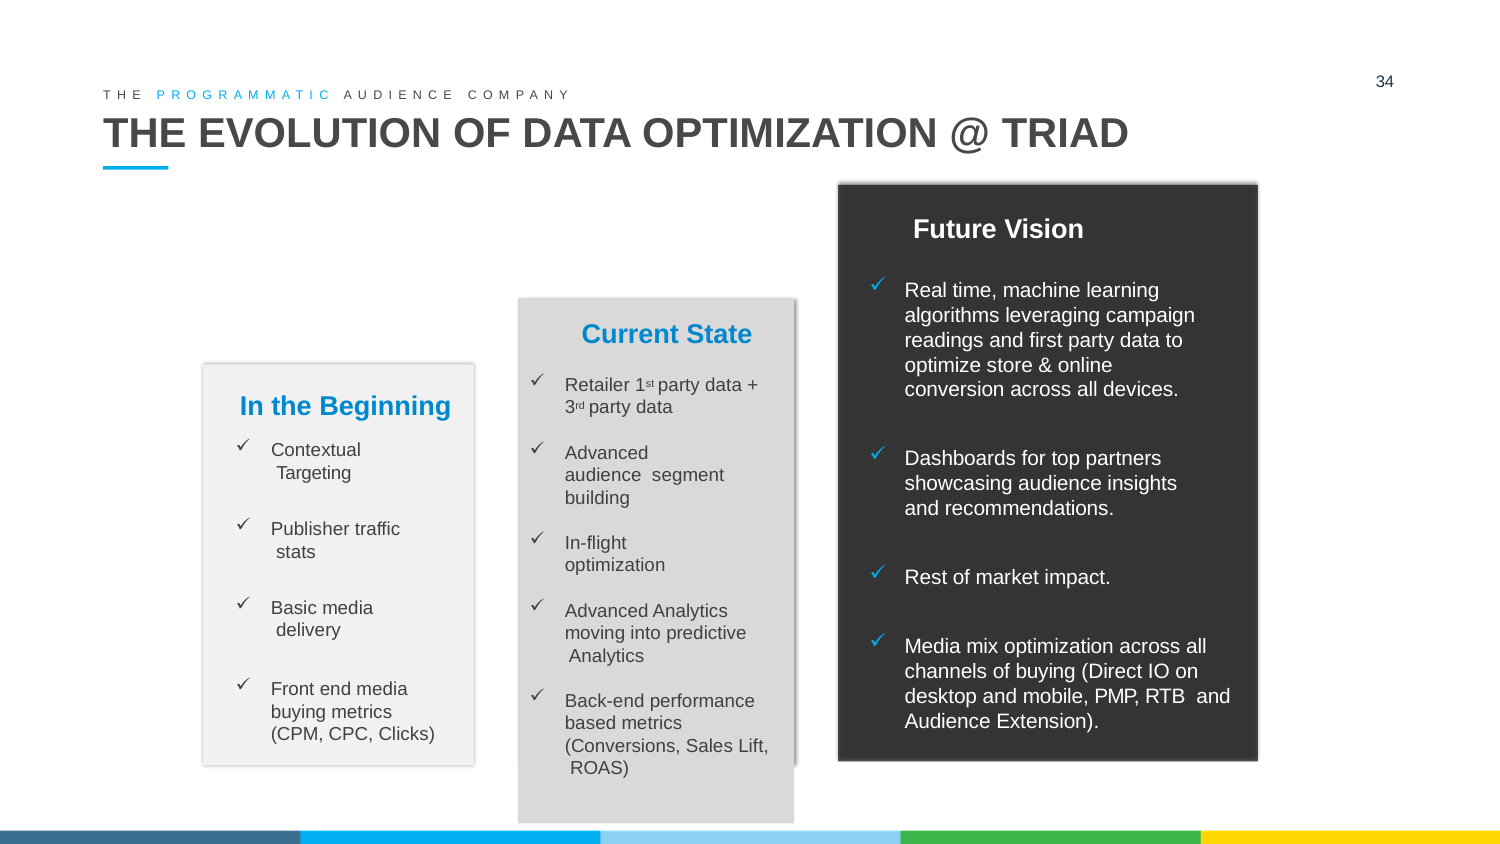

34
THE PROGRAMMATIC AUDIENCE COMPANY
# THE EVOLUTION OF DATA OPTIMIZATION @ TRIAD

Future Vision
Real time, machine learning  algorithms leveraging campaign  readings and first party data to  optimize store & online  conversion across all devices.

Dashboards for top partners  showcasing audience insights  and recommendations.

Rest of market impact.

Media mix optimization across all  channels of buying (Direct IO on  desktop and mobile, PMP, RTB  and Audience Extension).

Current State

Retailer 1st party data +
3rd party data

Advanced audience  segment building

In-flight optimization

Advanced Analytics  moving into predictive  Analytics

Back-end performance  based metrics  (Conversions, Sales Lift,  ROAS)

In the Beginning
Contextual  Targeting
Publisher traffic  stats
Basic media  delivery
Front end media  buying metrics  (CPM, CPC, Clicks)